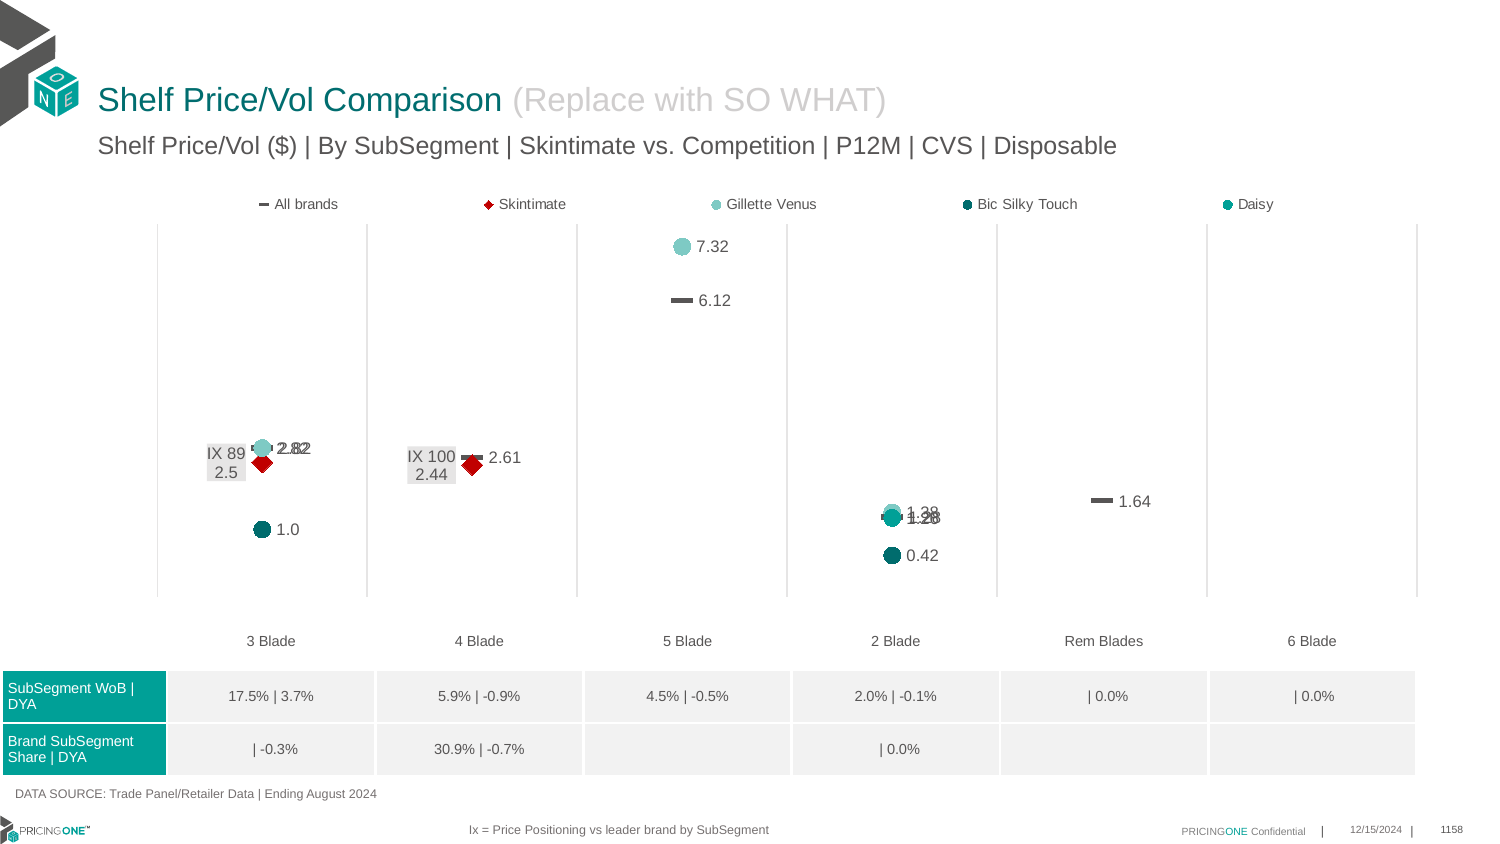

# Shelf Price/Vol Comparison (Replace with SO WHAT)
Shelf Price/Vol ($) | By SubSegment | Skintimate vs. Competition | P12M | CVS | Disposable

### Chart

| Category | All brands | Skintimate | Gillette Venus | Bic Silky Touch | Daisy |
|---|---|---|---|---|---|
| IX 89 | 2.82 | 2.5 | 2.82 | 1.0 | None |
| IX 100 | 2.61 | 2.44 | None | None | None |
| None | 6.12 | None | 7.32 | None | None |
| IX 0 | 1.28 | None | 1.38 | 0.42 | 1.26 |
| None | 1.64 | None | None | None | None |
| None | None | None | None | None | None |
|  | 3 Blade | 4 Blade | 5 Blade | 2 Blade | Rem Blades | 6 Blade |
| --- | --- | --- | --- | --- | --- | --- |
| SubSegment WoB | DYA | 17.5% | 3.7% | 5.9% | -0.9% | 4.5% | -0.5% | 2.0% | -0.1% | | 0.0% | | 0.0% |
| Brand SubSegment Share | DYA | | -0.3% | 30.9% | -0.7% |  | | 0.0% |  |  |
DATA SOURCE: Trade Panel/Retailer Data | Ending August 2024
Ix = Price Positioning vs leader brand by SubSegment
12/15/2024
1158